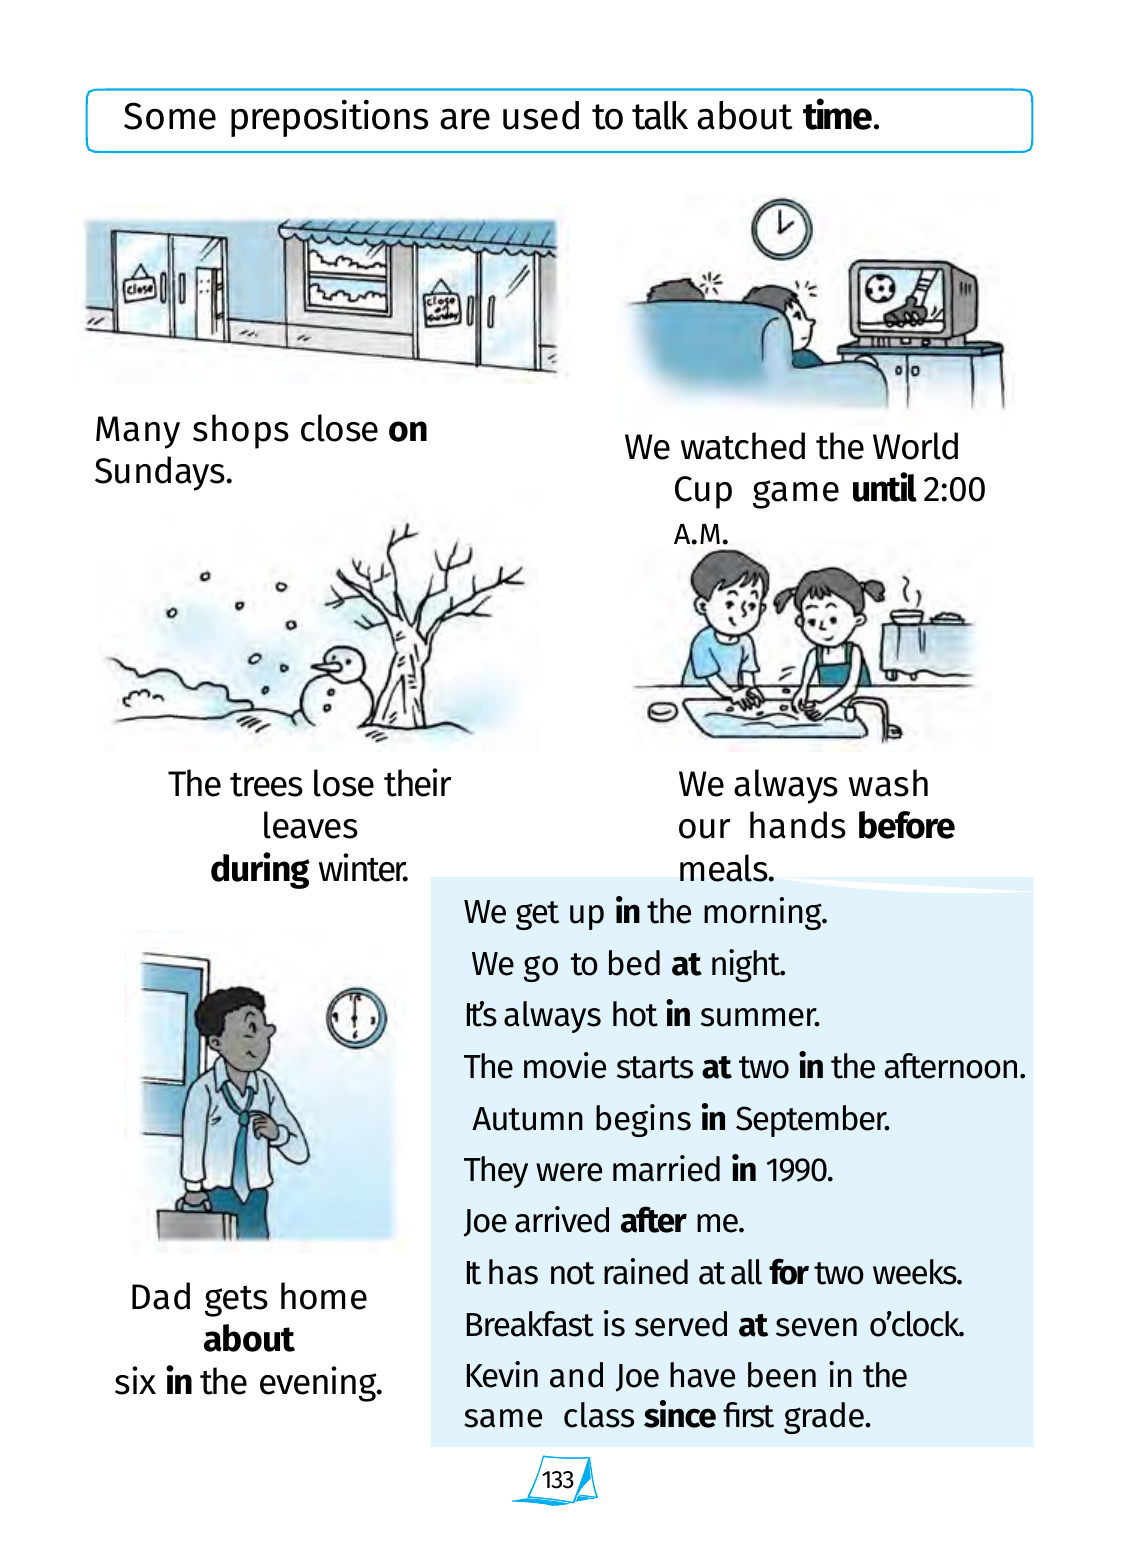

Some prepositions are used to talk about time.

Many shops close on Sundays.
We watched the World Cup  game until 2:00 A.M.

The trees lose their leaves
during winter.
We always wash our  hands before meals.

We get up in the morning.  We go to bed at night.
It’s always hot in summer.
The movie starts at two in the afternoon.  Autumn begins in September.
They were married in 1990.  Joe arrived after me.
It has not rained at all for two weeks.  Breakfast is served at seven o’clock.
Kevin and Joe have been in the same  class since first grade.

Dad gets home about
six in the evening.
133